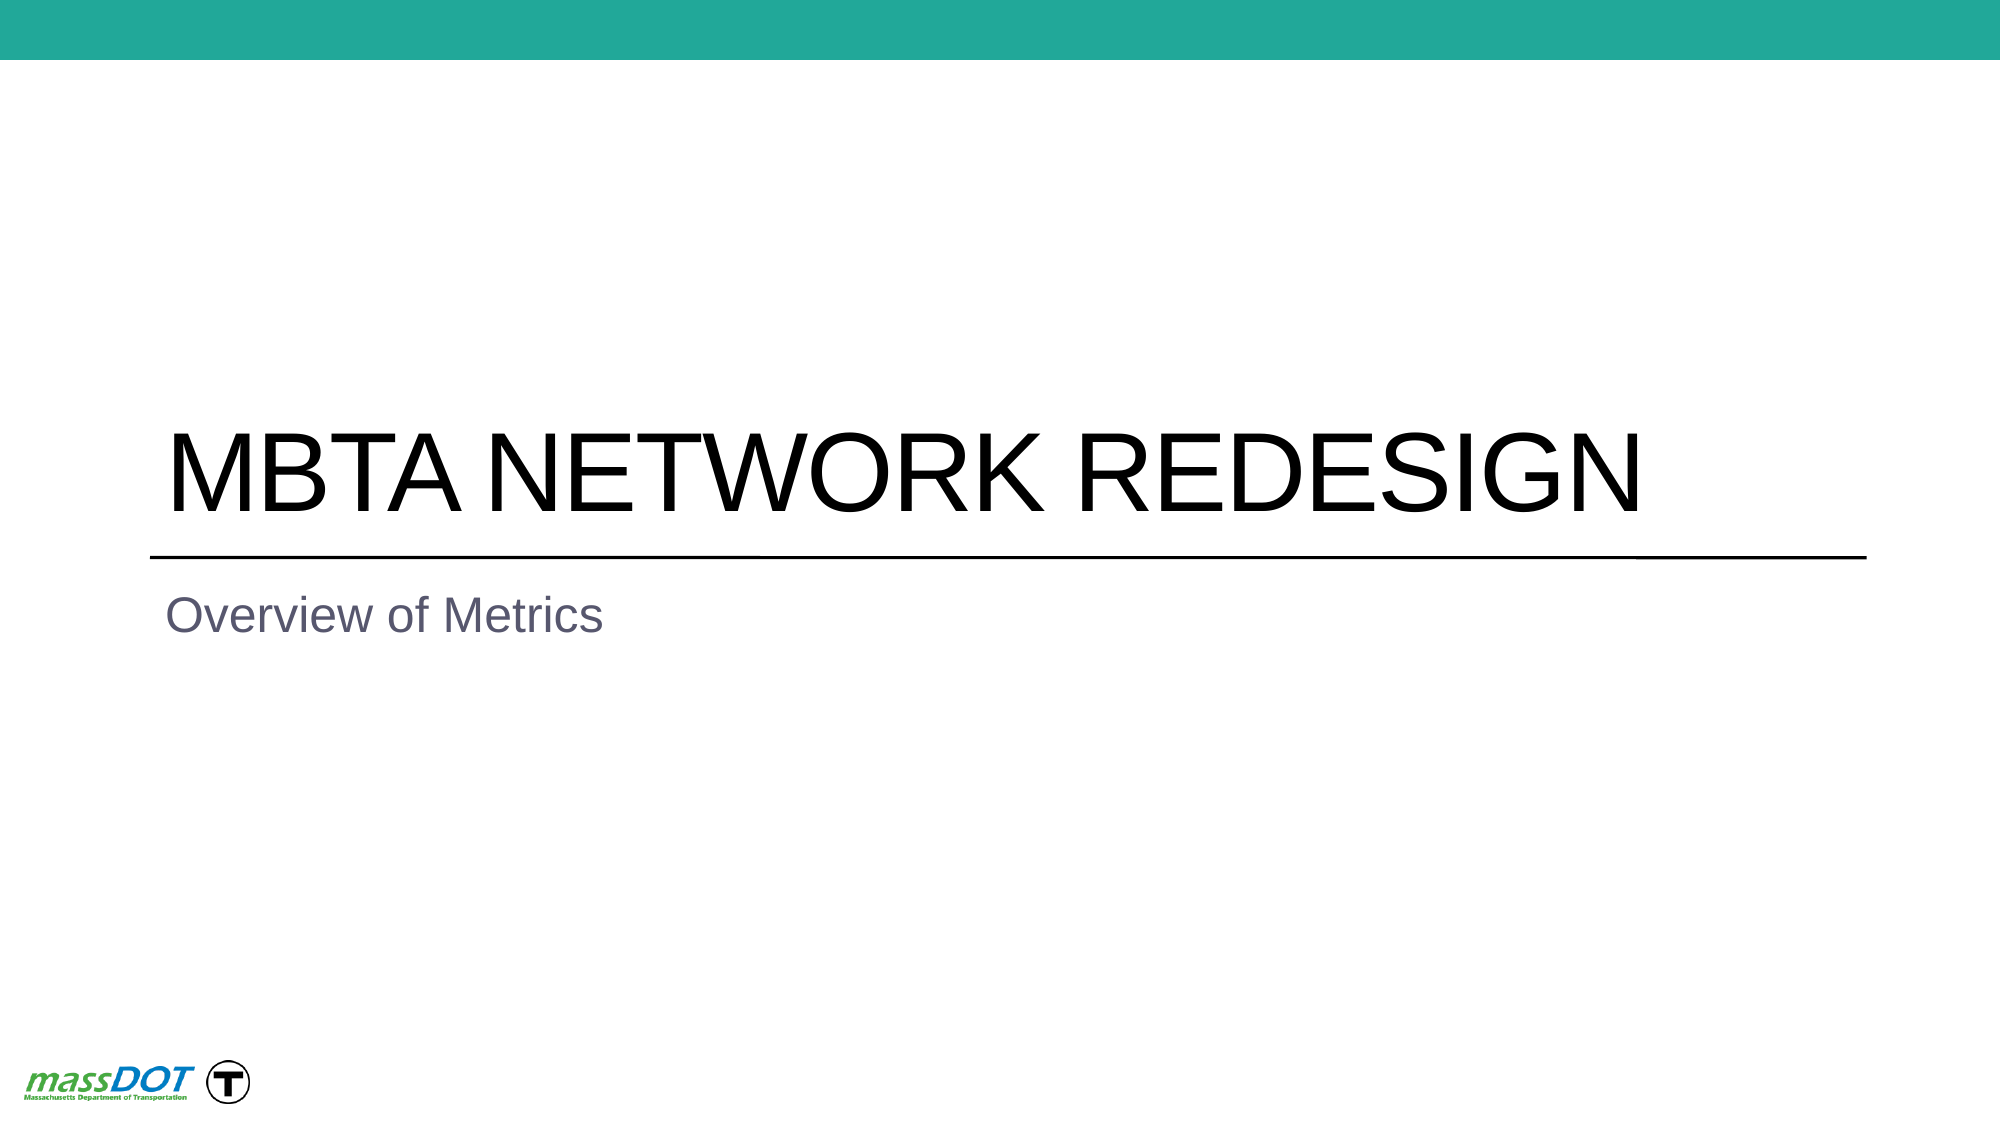

# MBTA Network Redesign
Overview of Metrics